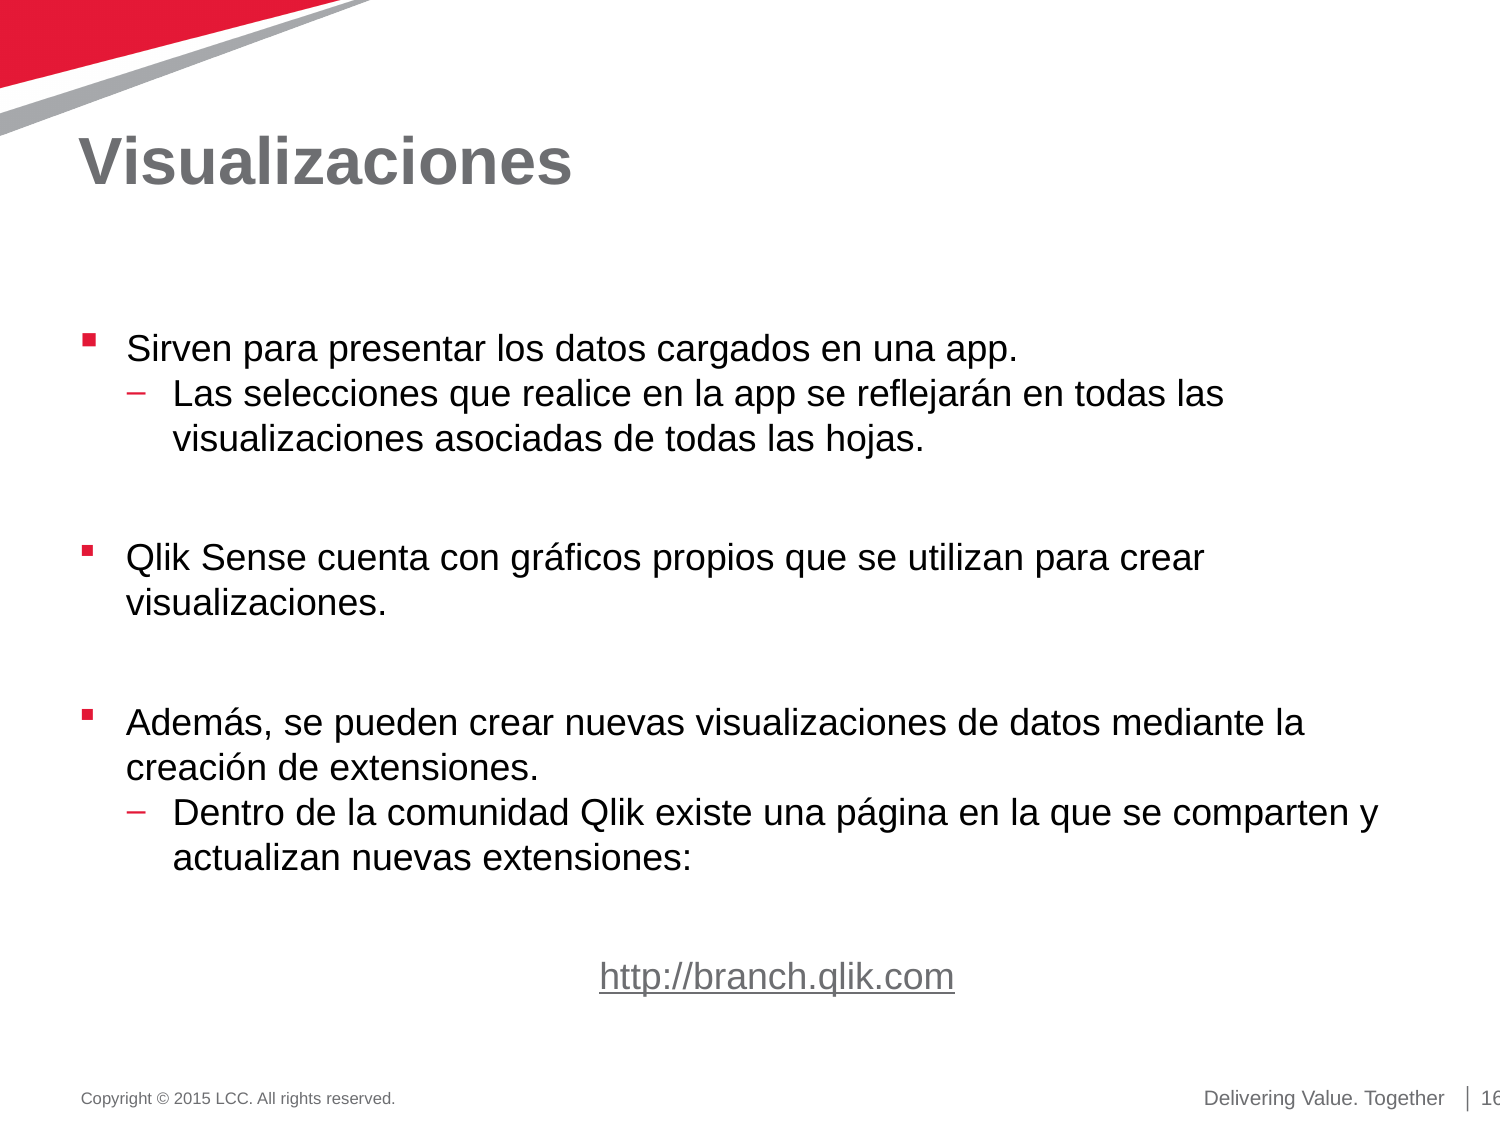

# Visualizaciones
Sirven para presentar los datos cargados en una app.
Las selecciones que realice en la app se reflejarán en todas las visualizaciones asociadas de todas las hojas.

Qlik Sense cuenta con gráficos propios que se utilizan para crear visualizaciones.

Además, se pueden crear nuevas visualizaciones de datos mediante la creación de extensiones.
Dentro de la comunidad Qlik existe una página en la que se comparten y actualizan nuevas extensiones:

http://branch.qlik.com